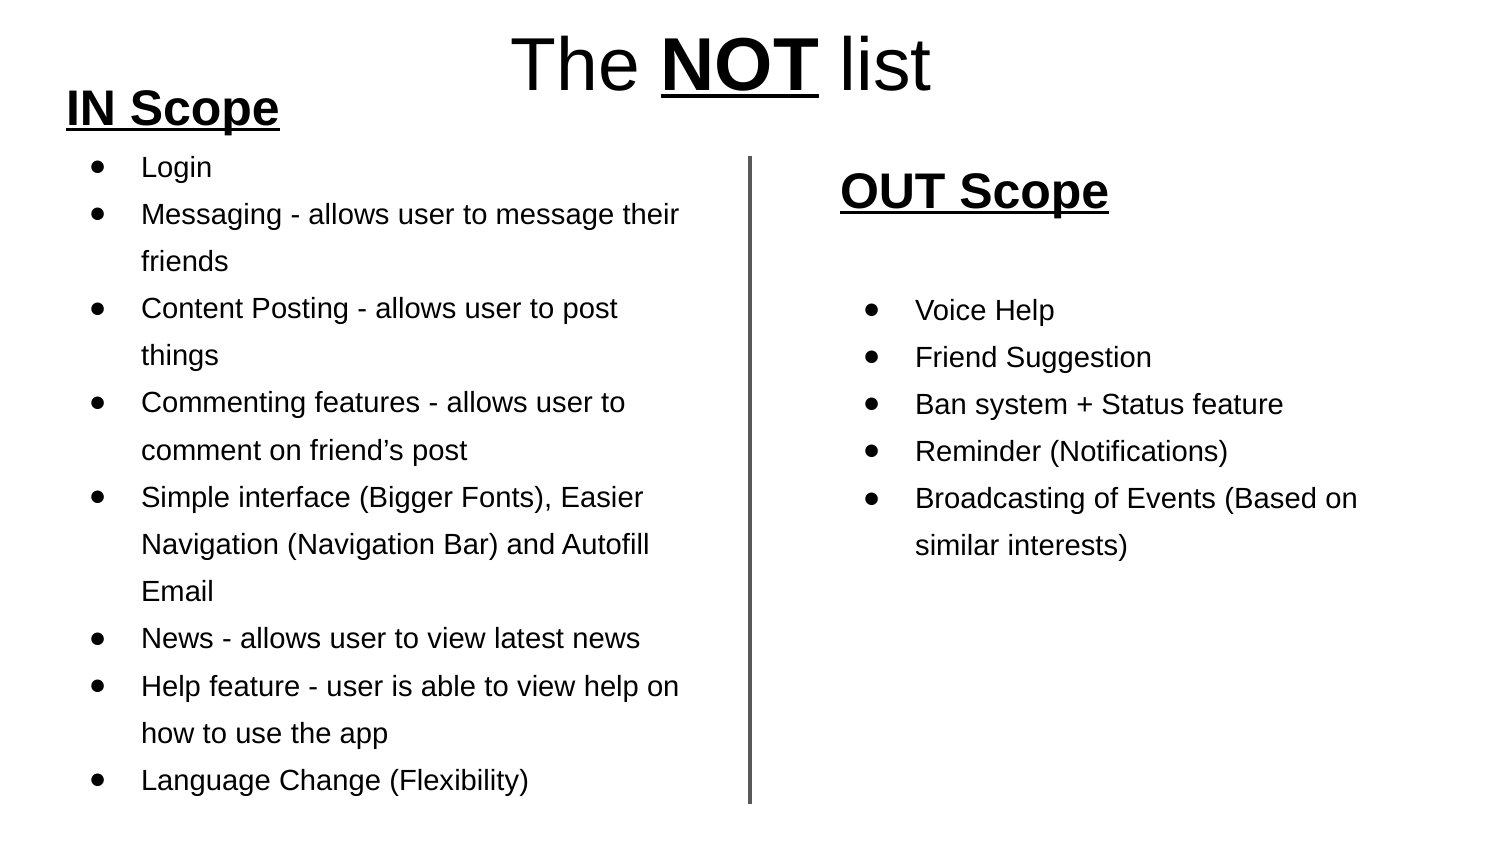

# The NOT list
IN Scope
Login
Messaging - allows user to message their friends
Content Posting - allows user to post things
Commenting features - allows user to comment on friend’s post
Simple interface (Bigger Fonts), Easier Navigation (Navigation Bar) and Autofill Email
News - allows user to view latest news
Help feature - user is able to view help on how to use the app
Language Change (Flexibility)
OUT Scope

Voice Help
Friend Suggestion
Ban system + Status feature
Reminder (Notifications)
Broadcasting of Events (Based on similar interests)